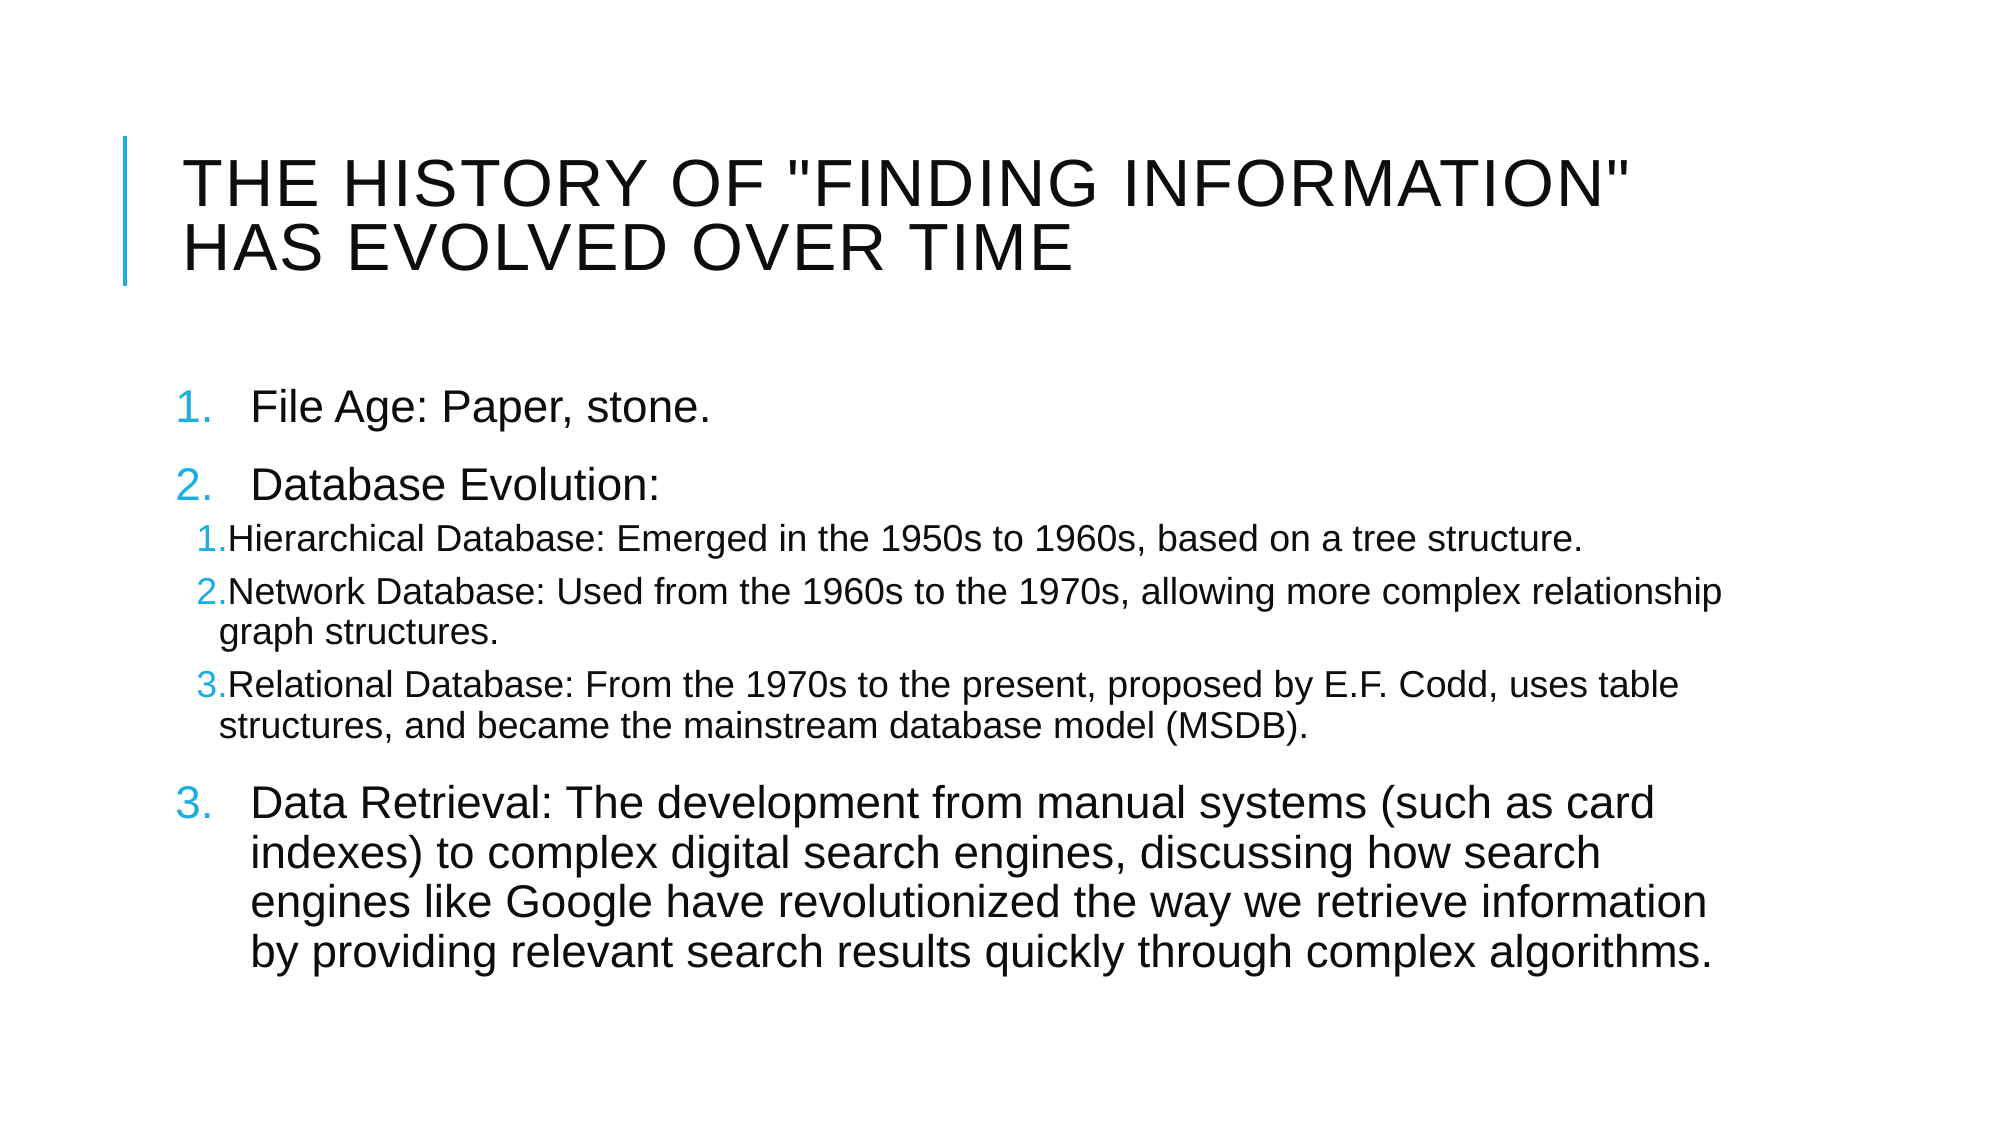

# The history of "finding information" has evolved over time
File Age: Paper, stone.
Database Evolution:
Hierarchical Database: Emerged in the 1950s to 1960s, based on a tree structure.
Network Database: Used from the 1960s to the 1970s, allowing more complex relationship graph structures.
Relational Database: From the 1970s to the present, proposed by E.F. Codd, uses table structures, and became the mainstream database model (MSDB).
Data Retrieval: The development from manual systems (such as card indexes) to complex digital search engines, discussing how search engines like Google have revolutionized the way we retrieve information by providing relevant search results quickly through complex algorithms.